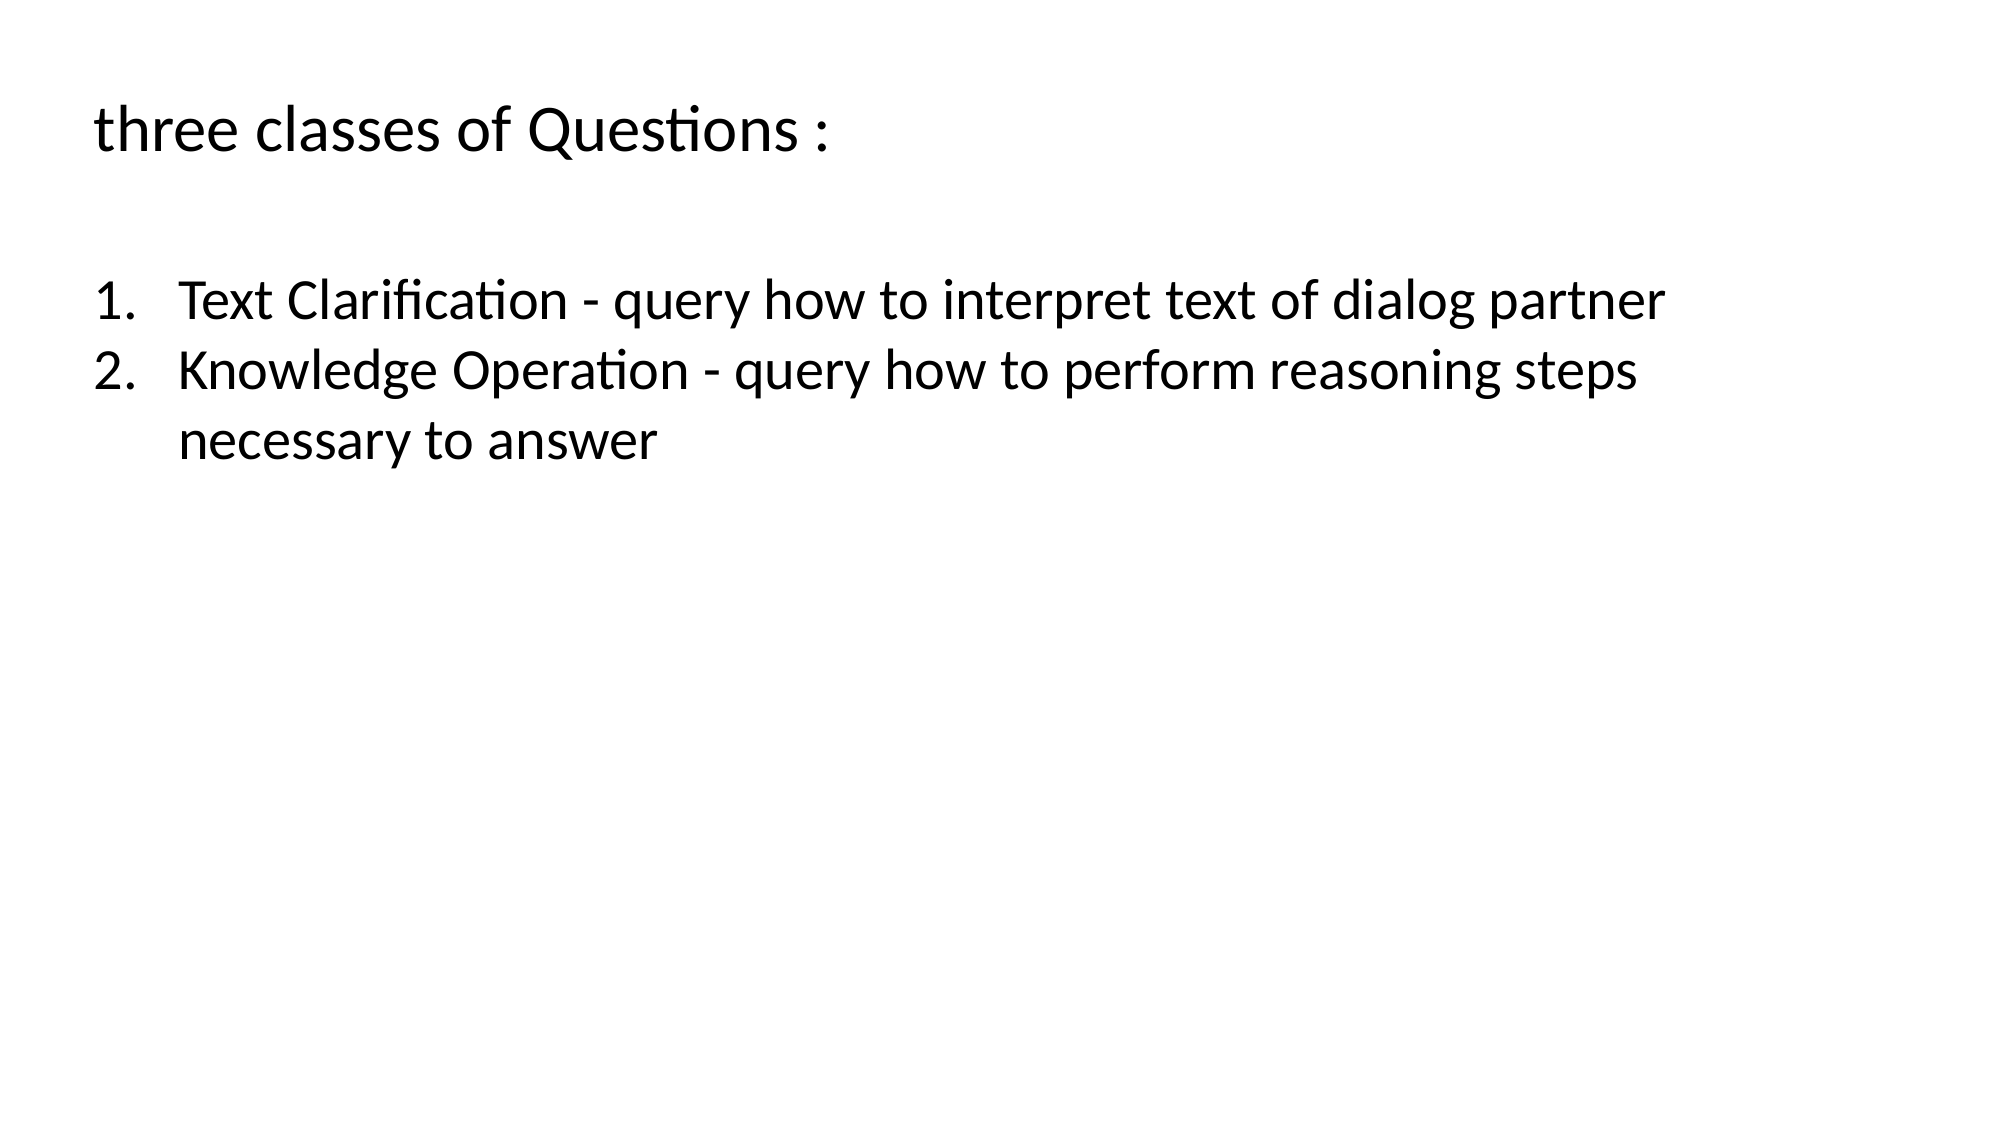

three classes of Questions :
Text Clarification - query how to interpret text of dialog partner
Knowledge Operation - query how to perform reasoning steps necessary to answer